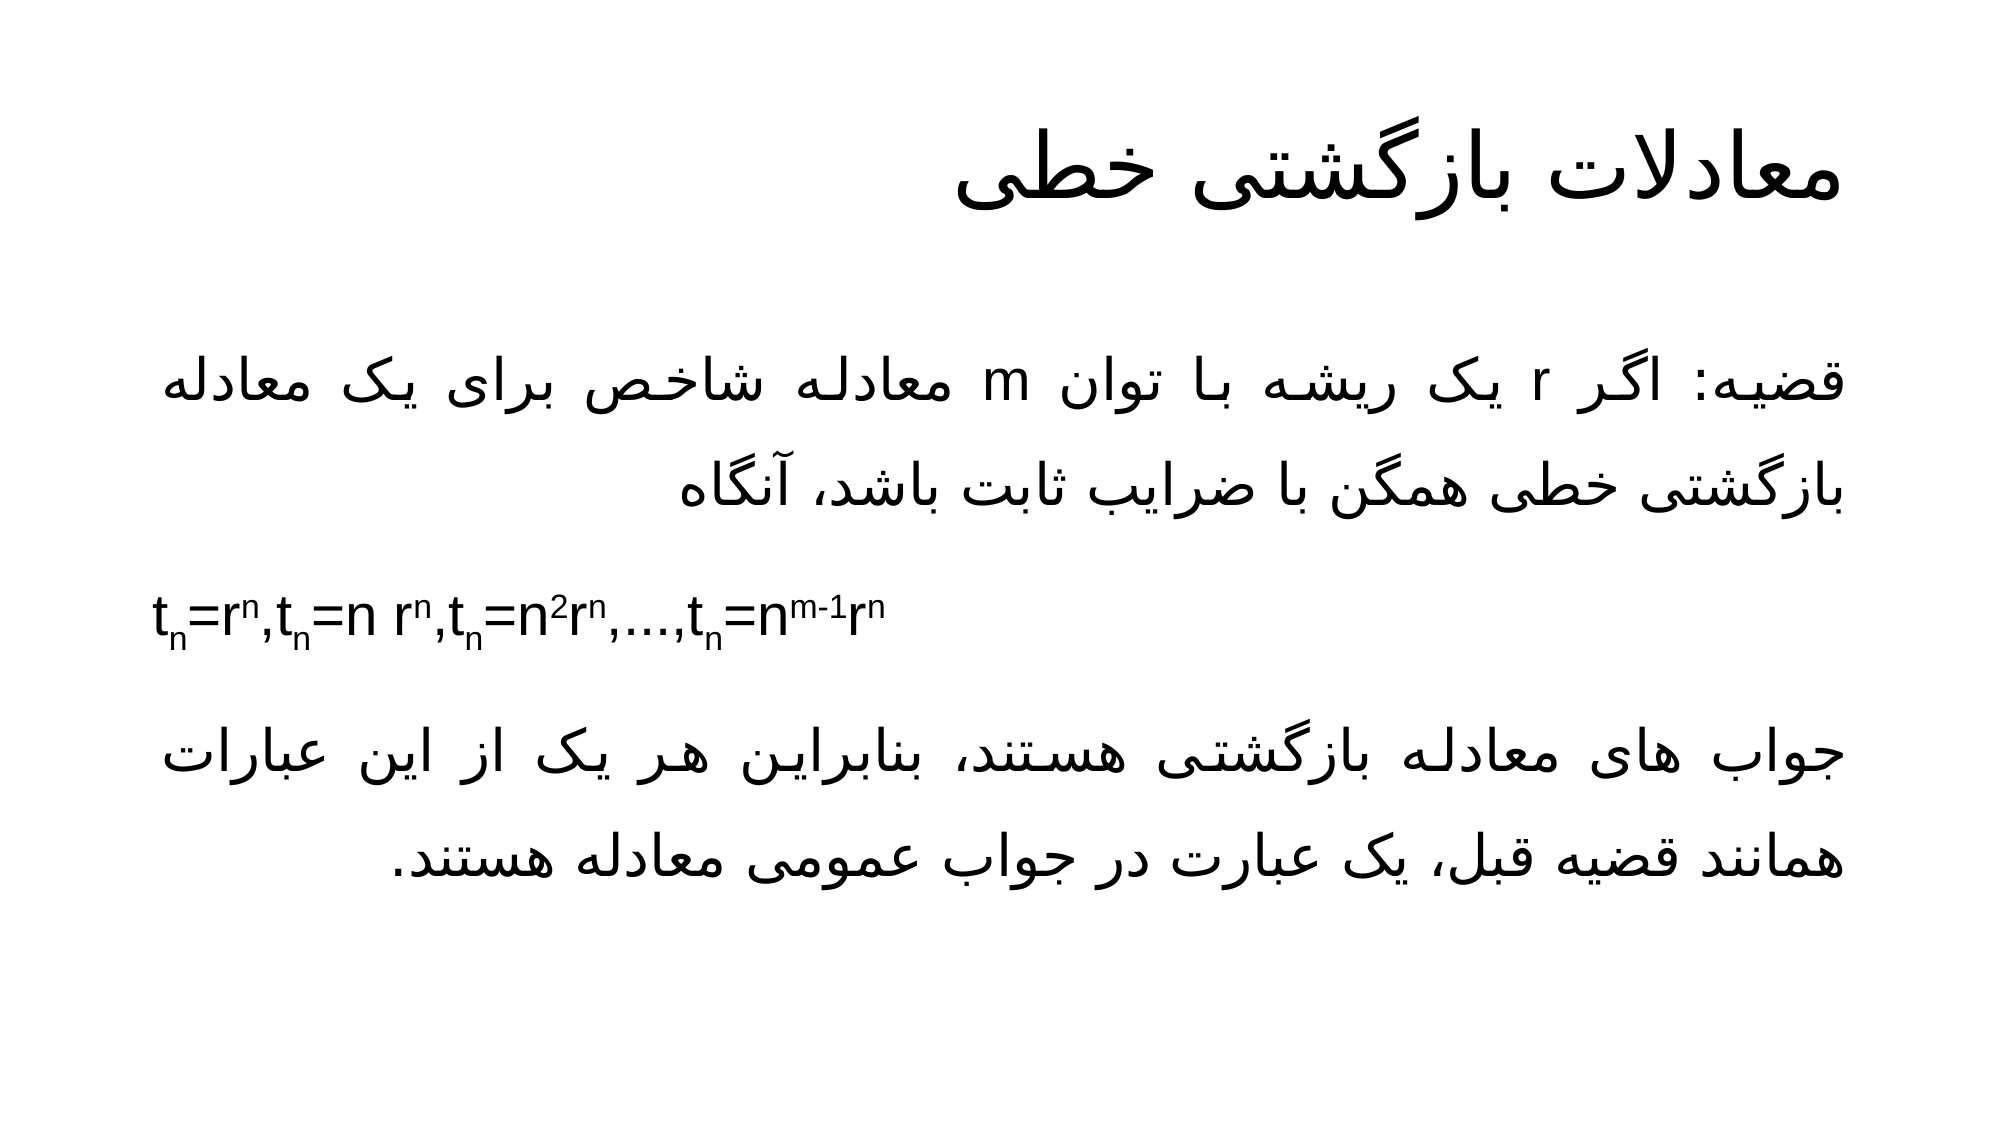

# معادلات بازگشتی خطی
قضیه: اگر r یک ریشه با توان m معادله شاخص برای یک معادله بازگشتی خطی همگن با ضرایب ثابت باشد، آنگاه
tn=rn,tn=n rn,tn=n2rn,...,tn=nm-1rn
جواب های معادله بازگشتی هستند، بنابراین هر یک از این عبارات همانند قضیه قبل، یک عبارت در جواب عمومی معادله هستند.